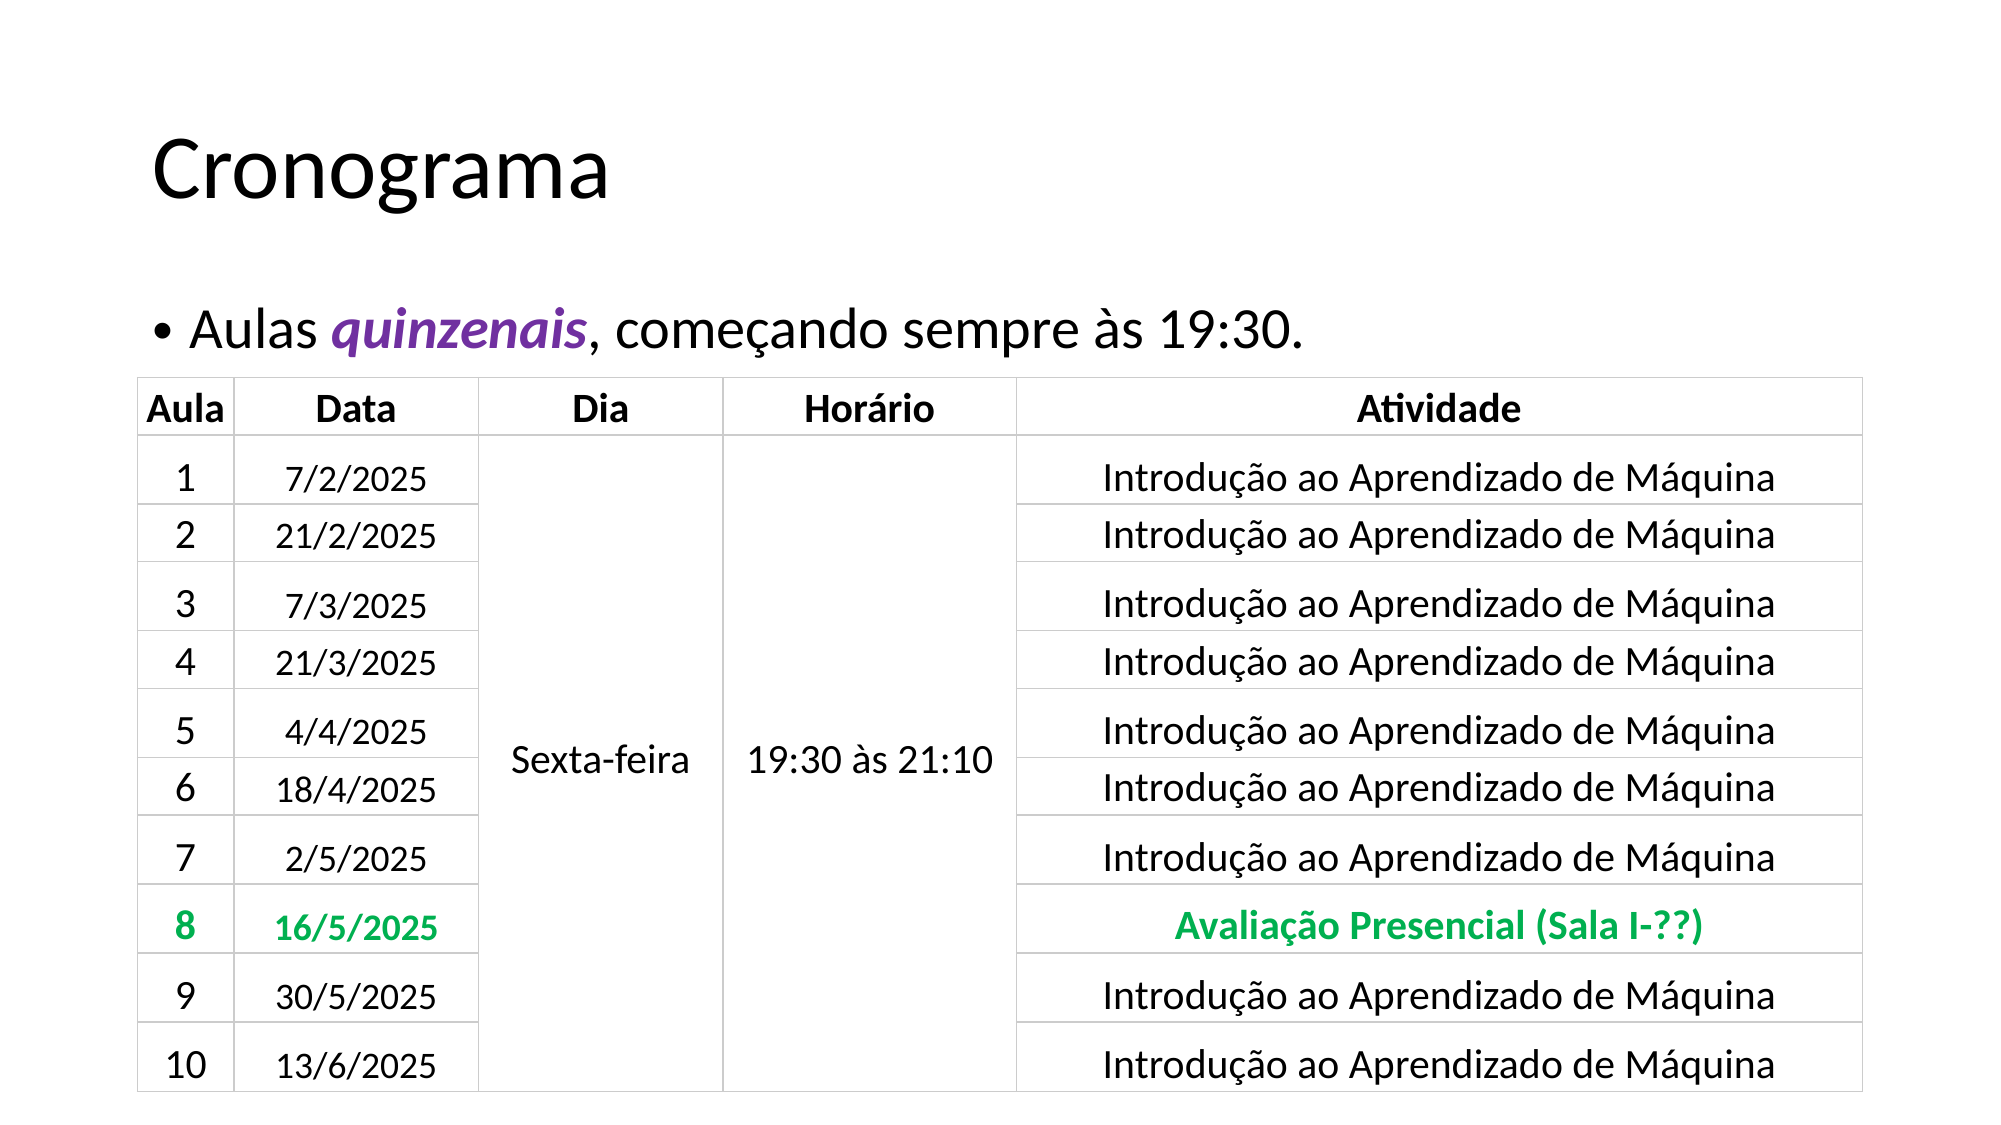

# Cronograma
Aulas quinzenais, começando sempre às 19:30.
| Aula | Data | Dia | Horário | Atividade |
| --- | --- | --- | --- | --- |
| 1 | 7/2/2025 | Sexta-feira | 19:30 às 21:10 | Introdução ao Aprendizado de Máquina |
| 2 | 21/2/2025 |  |  | Introdução ao Aprendizado de Máquina |
| 3 | 7/3/2025 |  |  | Introdução ao Aprendizado de Máquina |
| 4 | 21/3/2025 |  |  | Introdução ao Aprendizado de Máquina |
| 5 | 4/4/2025 |  |  | Introdução ao Aprendizado de Máquina |
| 6 | 18/4/2025 |  |  | Introdução ao Aprendizado de Máquina |
| 7 | 2/5/2025 |  |  | Introdução ao Aprendizado de Máquina |
| 8 | 16/5/2025 |  |  | Avaliação Presencial (Sala I-??) |
| 9 | 30/5/2025 |  |  | Introdução ao Aprendizado de Máquina |
| 10 | 13/6/2025 |  |  | Introdução ao Aprendizado de Máquina |